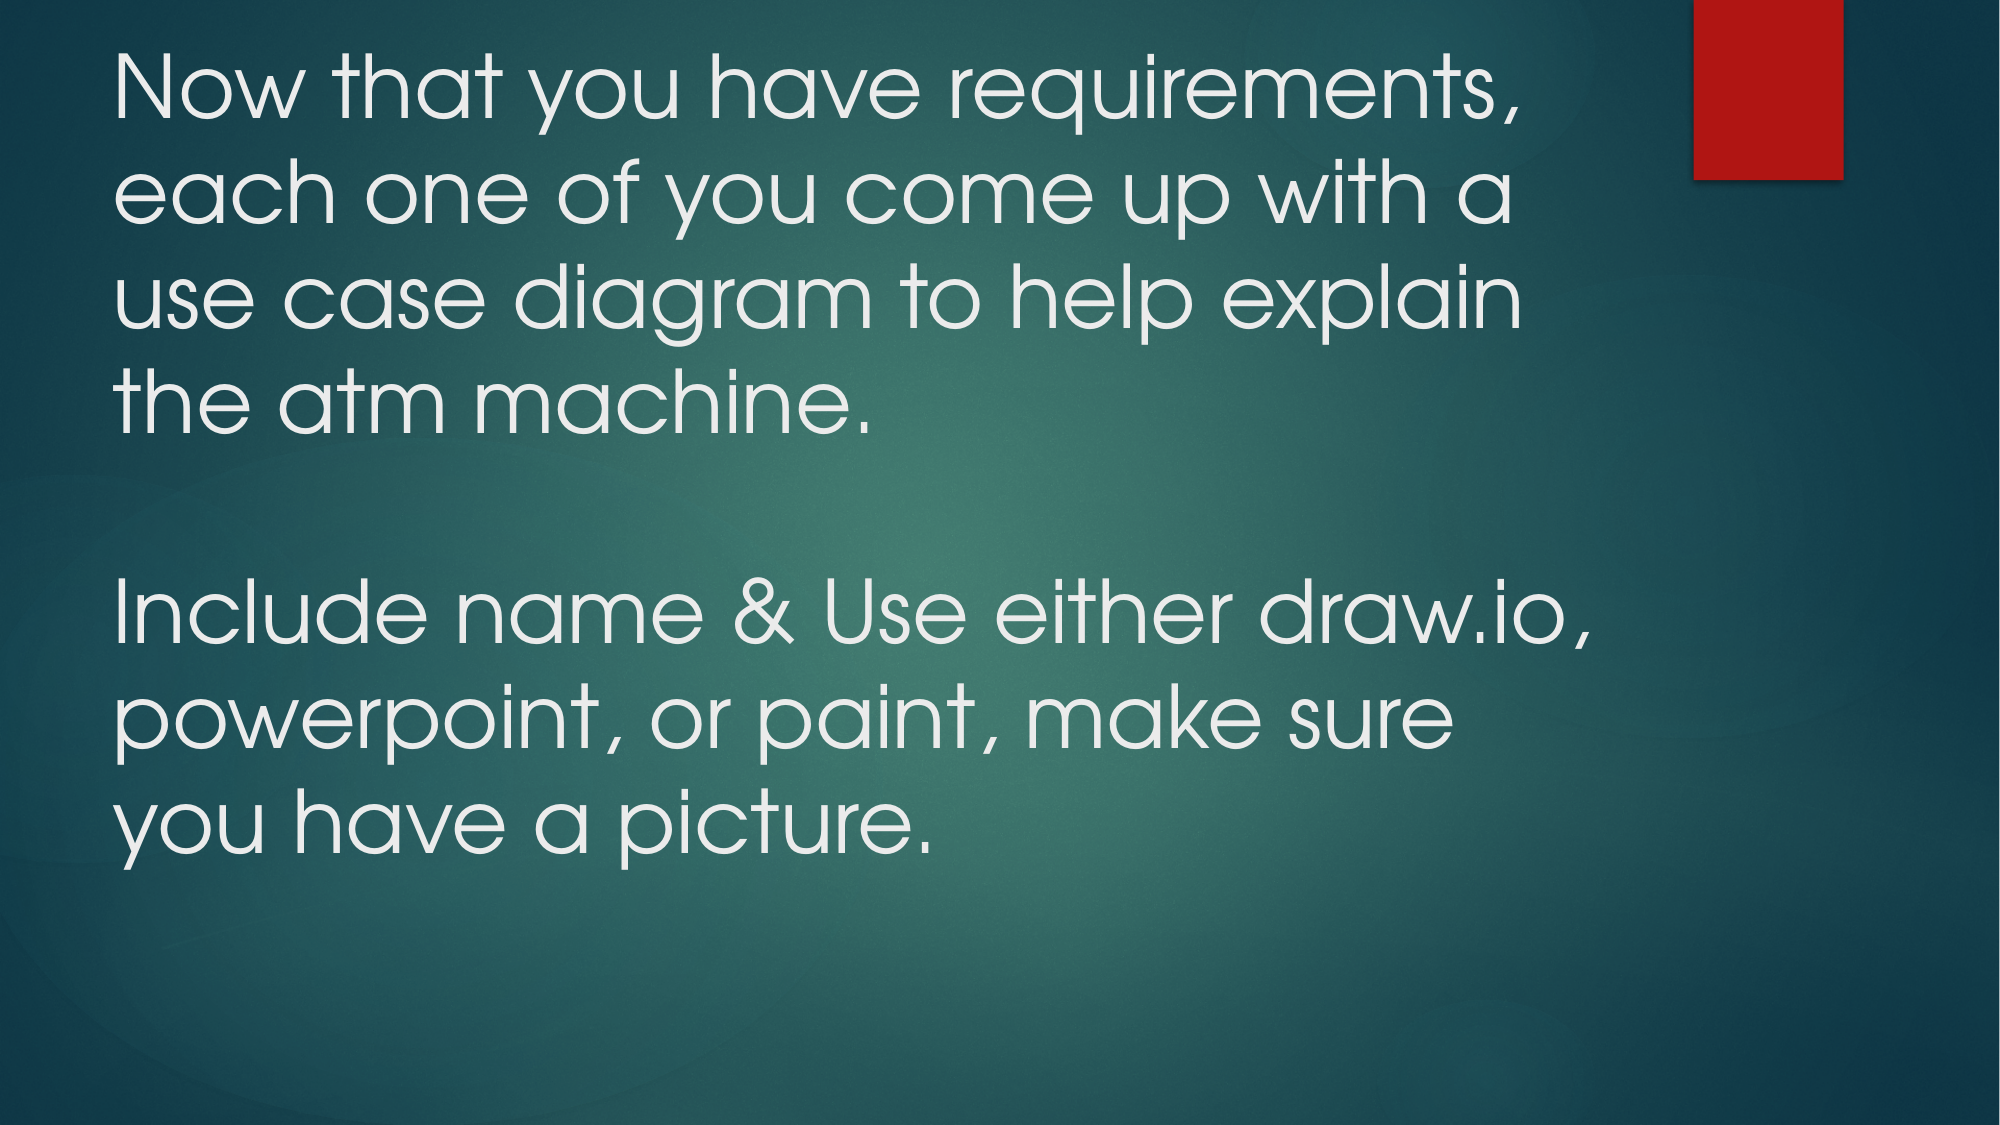

# Now that you have requirements, each one of you come up with a use case diagram to help explain the atm machine. Include name & Use either draw.io, powerpoint, or paint, make sure you have a picture.